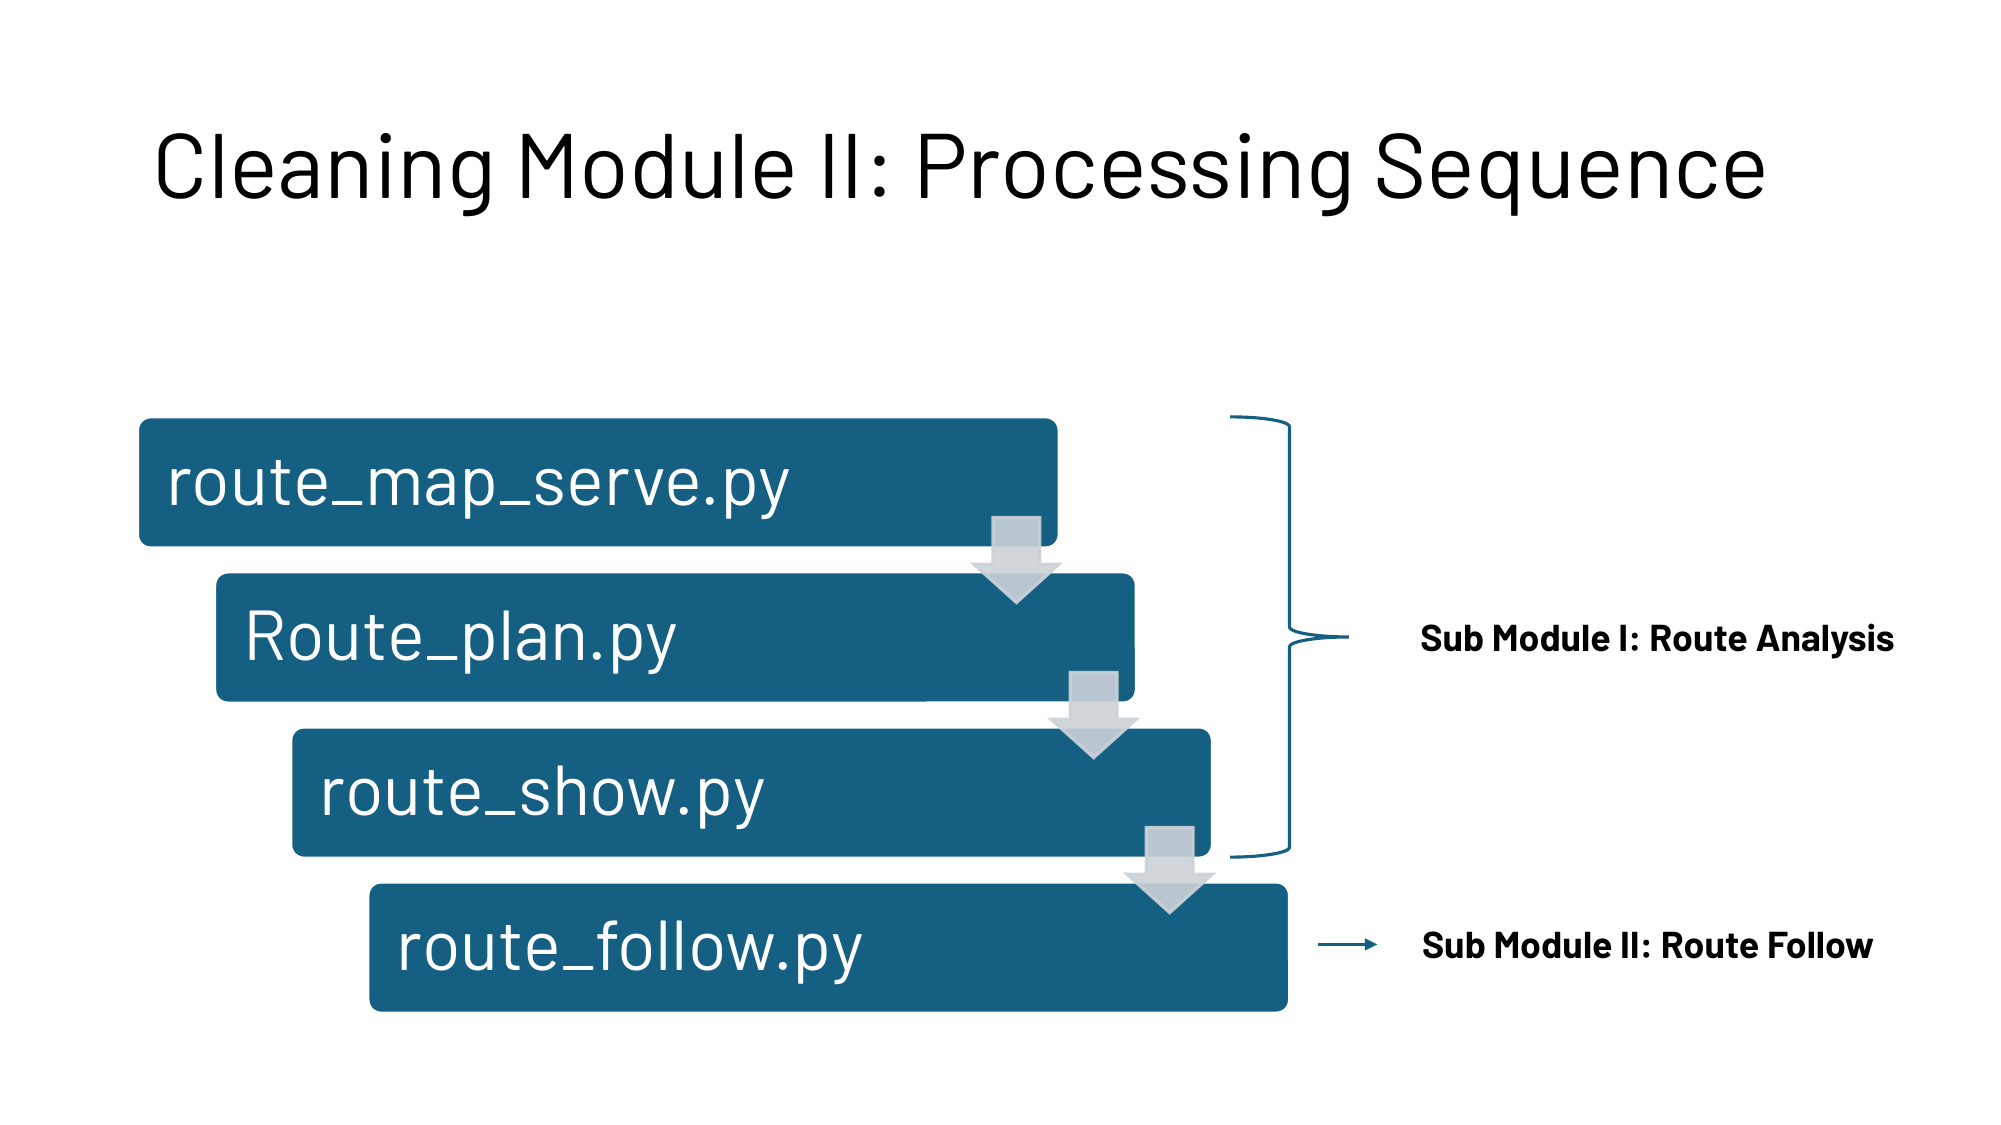

# Cleaning Module II: Processing Sequence

route_map_serve.py
Route_plan.py
route_show.py
route_follow.py

Sub Module I: Route Analysis
Sub Module II: Route Follow